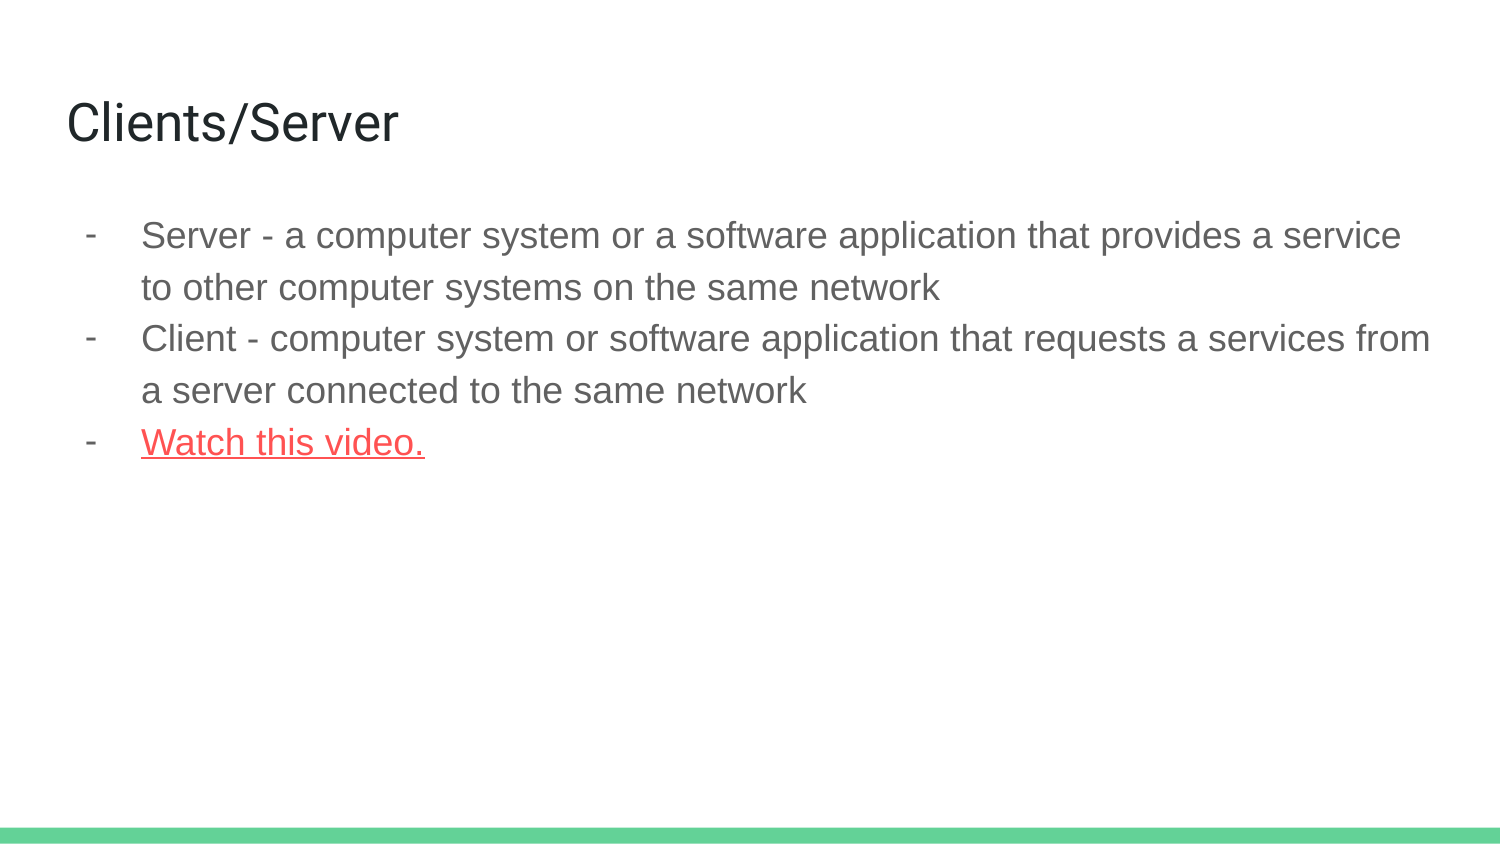

# Clients/Server
Server - a computer system or a software application that provides a service to other computer systems on the same network
Client - computer system or software application that requests a services from a server connected to the same network
Watch this video.